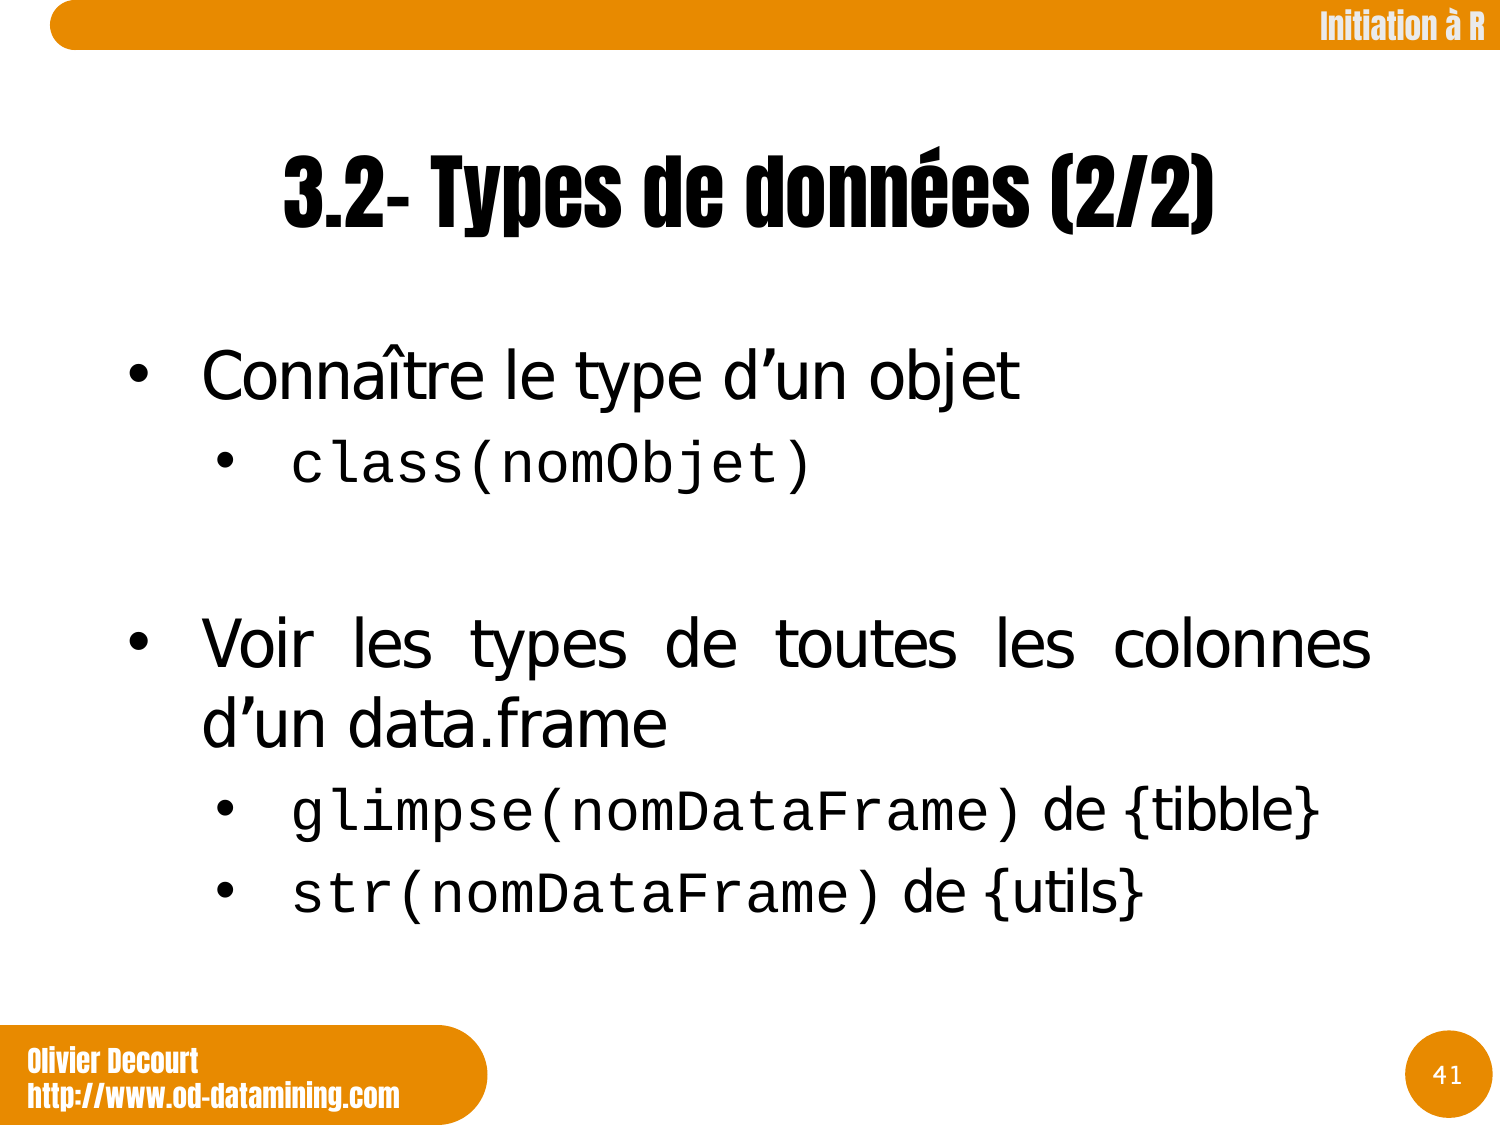

# 3.2- Types de données (2/2)
Connaître le type d’un objet
class(nomObjet)

Voir les types de toutes les colonnes d’un data.frame
glimpse(nomDataFrame) de {tibble}
str(nomDataFrame) de {utils}